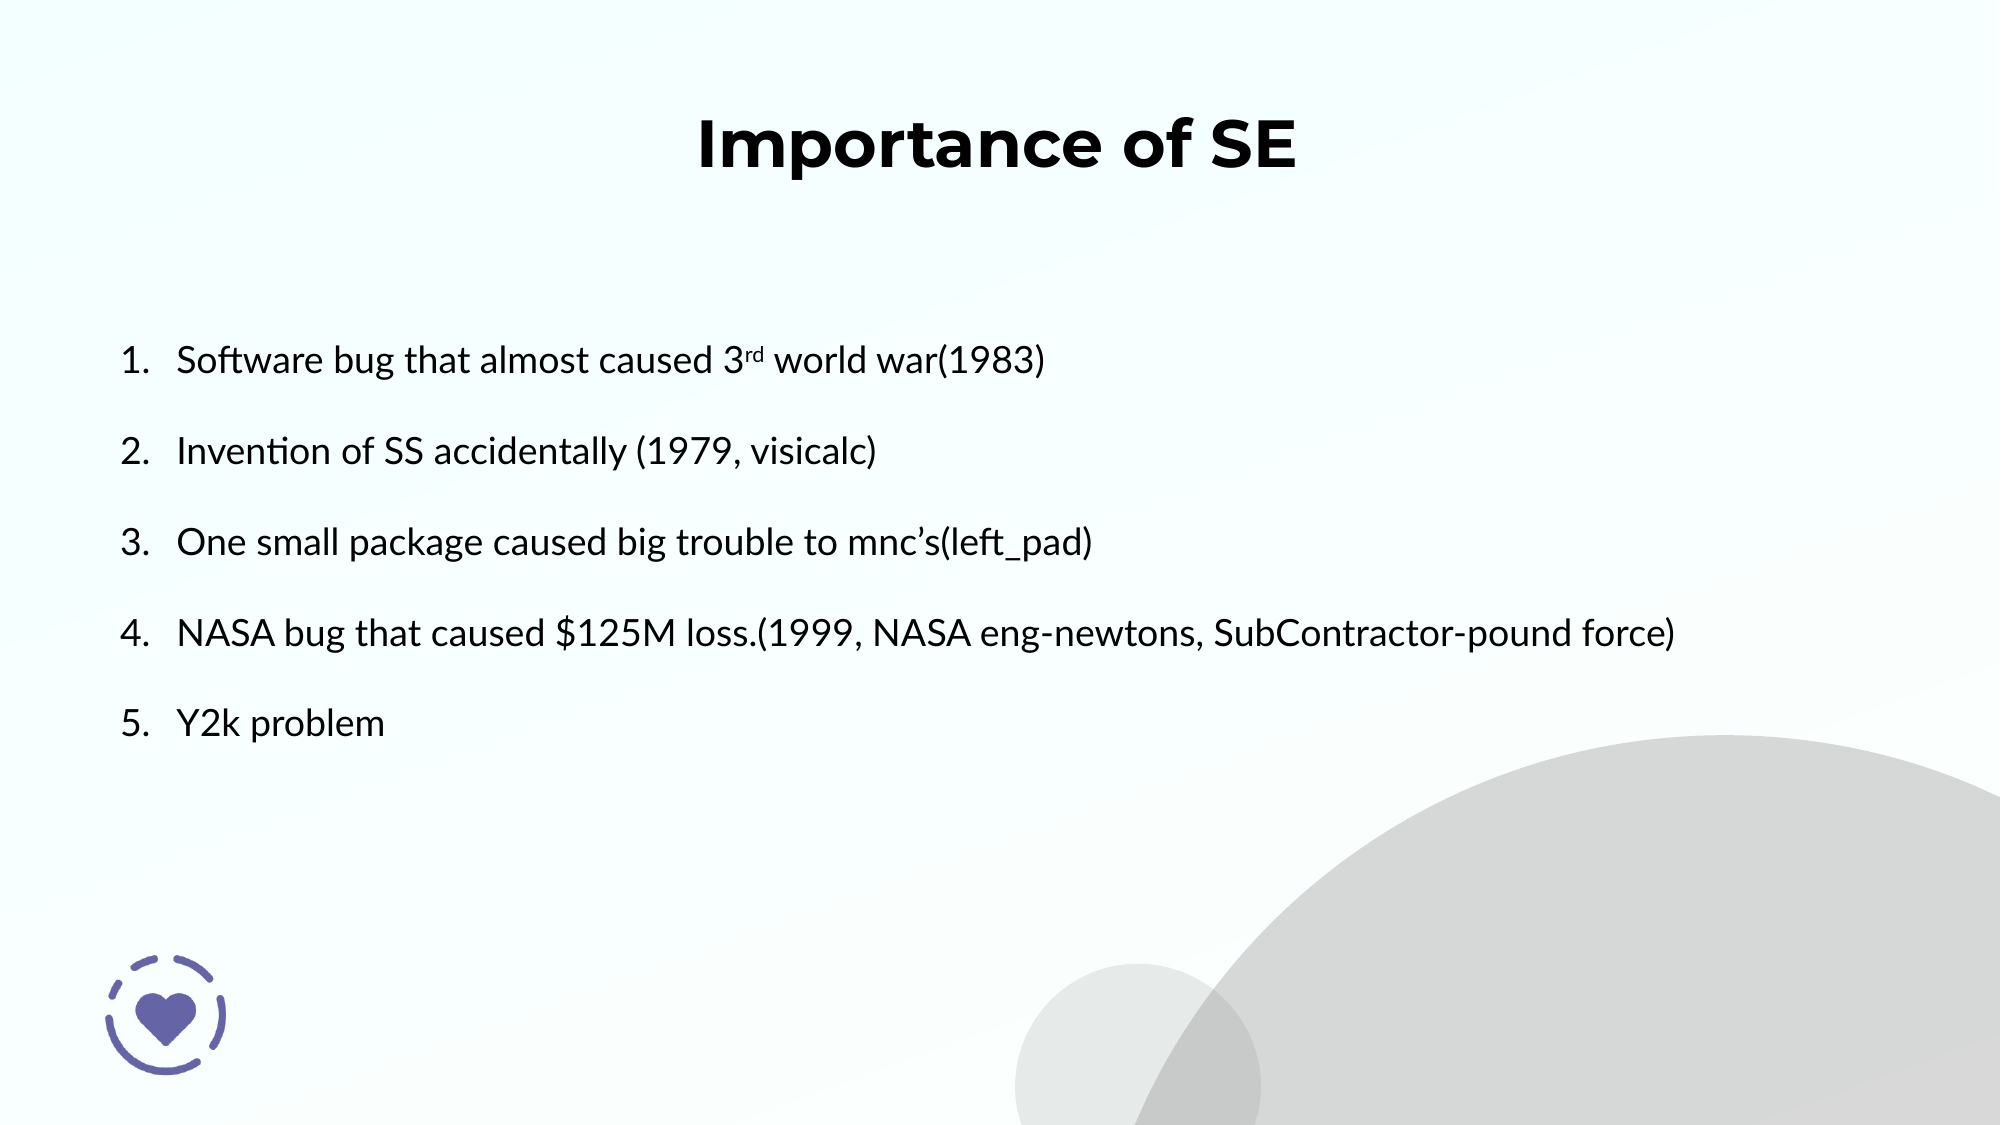

# Importance of SE
Software bug that almost caused 3rd world war(1983)
Invention of SS accidentally (1979, visicalc)
One small package caused big trouble to mnc’s(left_pad)
NASA bug that caused $125M loss.(1999, NASA eng-newtons, SubContractor-pound force)
Y2k problem